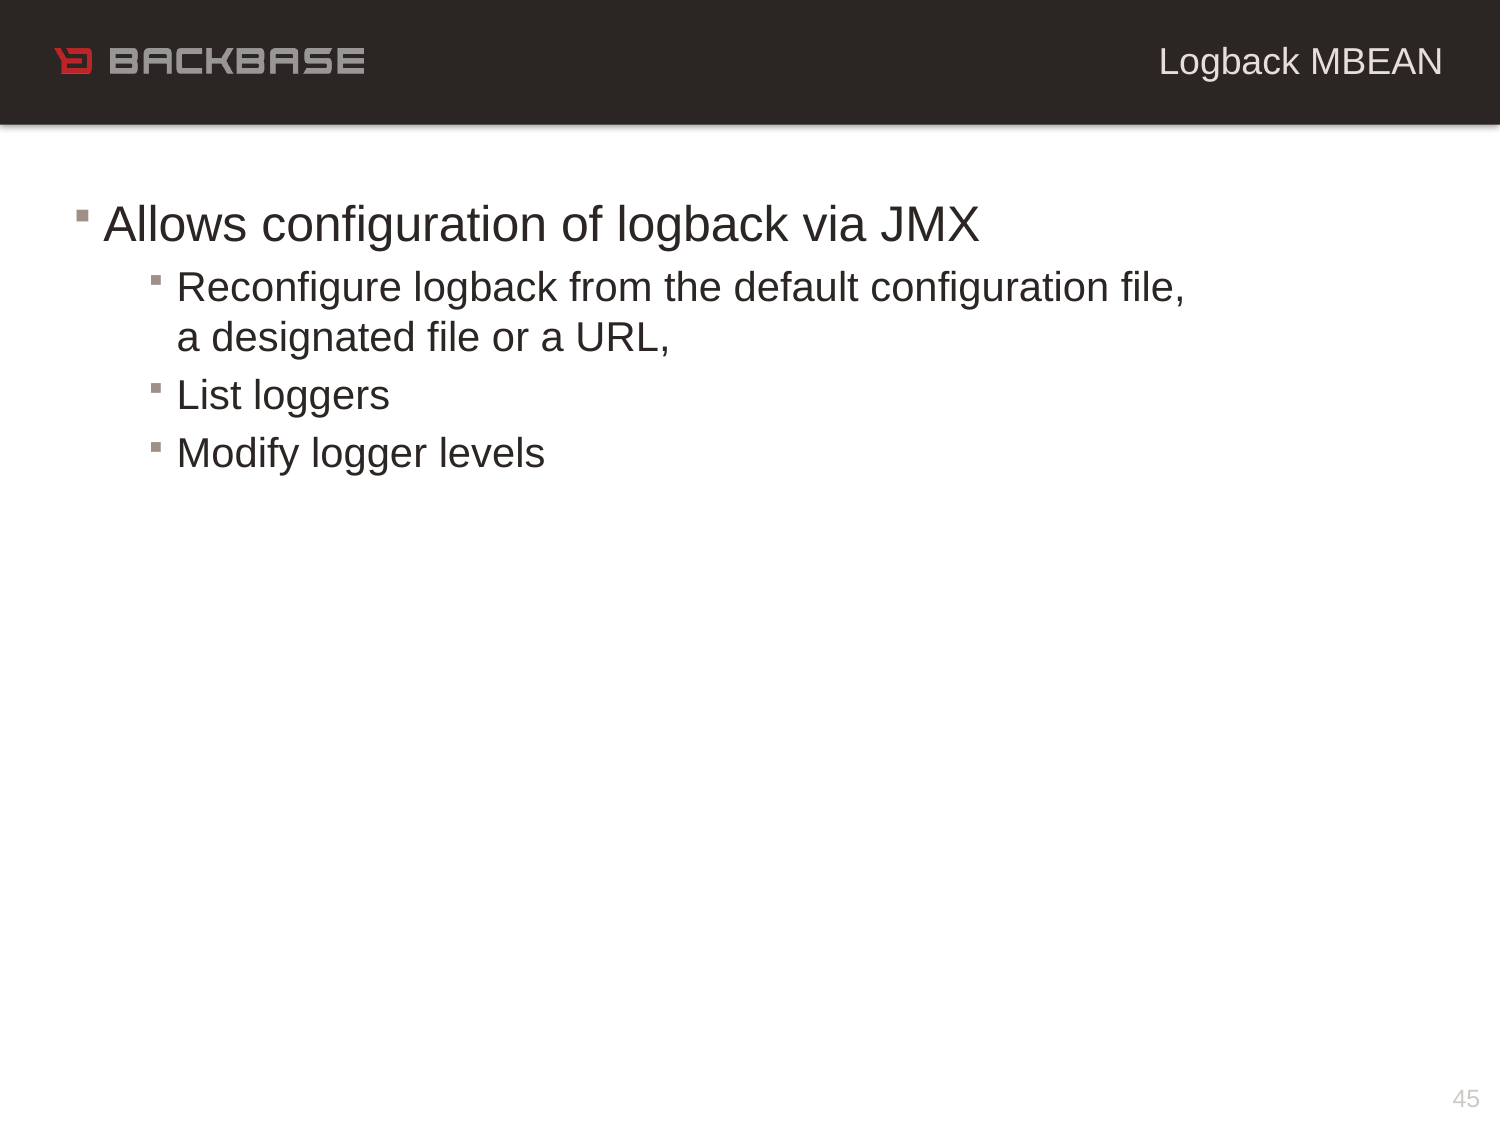

Logback MBEAN
Allows configuration of logback via JMX
Reconfigure logback from the default configuration file,
a designated file or a URL,
List loggers
Modify logger levels

45